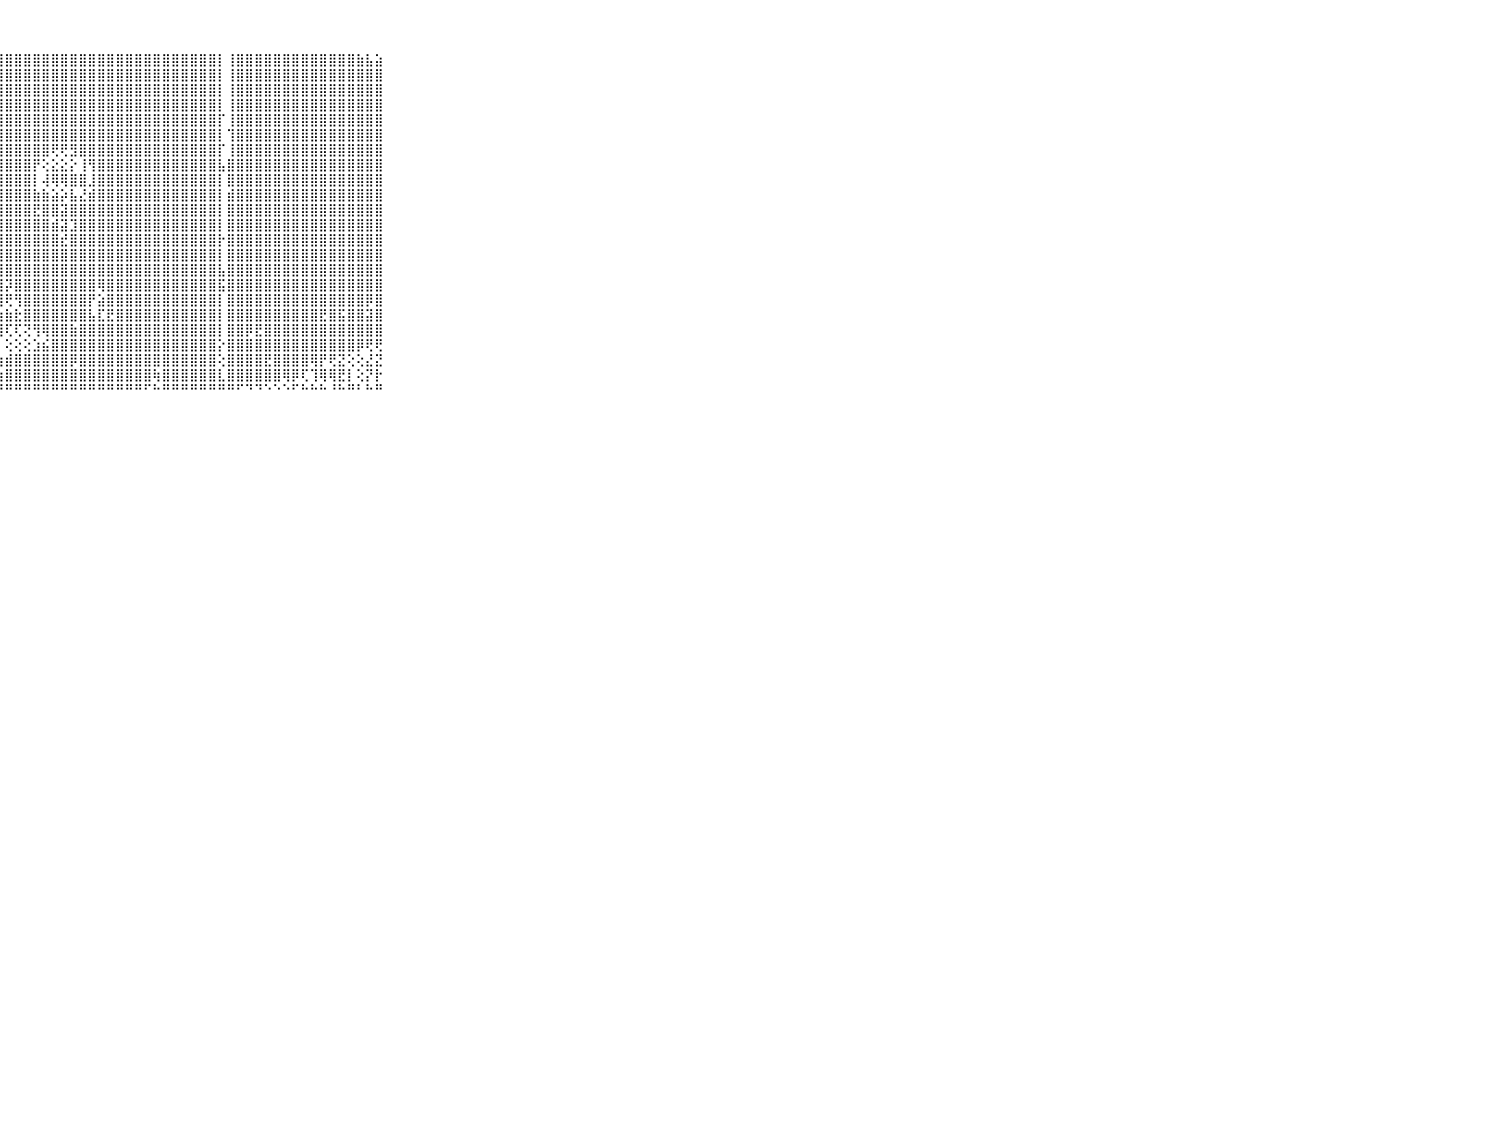

⠀⠀⠀⠀⠀⠀⠀⠀⠀⠀⠀⣿⣿⣿⣿⣿⣿⣿⣿⣿⣿⣿⣿⣿⣿⣿⣿⣿⣿⣿⣿⣿⣿⣿⣿⣿⣿⣿⣿⣿⣿⣿⣿⣿⣿⣿⣿⣿⣿⣿⣿⡇⢸⣿⣿⣿⣿⣿⣿⣿⣿⣿⣿⣿⣿⣿⣷⣧⣵⠀⠀⠀⠀⠀⠀⠀⠀⠀⠀⠀⠀
⠀⠀⠀⠀⠀⠀⠀⠀⠀⠀⠀⣿⣿⣿⣿⣿⣿⣿⣿⣿⣿⣿⣿⣿⣿⣿⣿⣿⣿⣿⣿⣿⣿⣿⣿⣿⣿⣿⣿⣿⣿⣿⣿⣿⣿⣿⣿⣿⣿⣿⣿⡇⢸⣿⣿⣿⣿⣿⣿⣿⣿⣿⣿⣿⣿⣿⣿⣿⣿⠀⠀⠀⠀⠀⠀⠀⠀⠀⠀⠀⠀
⠀⠀⠀⠀⠀⠀⠀⠀⠀⠀⠀⣿⣿⣿⣿⣿⣿⣿⣿⣿⣿⣿⣿⣿⣿⣿⣿⣿⣿⣿⣿⣿⣿⣿⣿⣿⣿⣿⣿⣿⣿⣿⣿⣿⣿⣿⣿⣿⣿⣿⣿⡇⢸⣿⣿⣿⣿⣿⣿⣿⣿⣿⣿⣿⣿⣿⣿⣿⣿⠀⠀⠀⠀⠀⠀⠀⠀⠀⠀⠀⠀
⠀⠀⠀⠀⠀⠀⠀⠀⠀⠀⠀⣿⣿⣿⣿⣿⣿⣿⣿⣿⣿⣿⣿⣿⣿⣿⣿⣿⣿⣿⣿⣿⣿⣿⣿⣿⣿⣿⣿⣿⣿⣿⣿⣿⣿⣿⣿⣿⣿⣿⣿⡇⢸⣿⣿⣿⣿⣿⣿⣿⣿⣿⣿⣿⣿⣿⣿⣿⣿⠀⠀⠀⠀⠀⠀⠀⠀⠀⠀⠀⠀
⠀⠀⠀⠀⠀⠀⠀⠀⠀⠀⠀⣿⣿⣿⣿⣿⣿⣿⣿⣿⣿⣿⣿⣿⣿⣿⣿⣿⣿⣿⣿⣿⣿⣿⣿⣿⣿⣿⣿⣿⣿⣿⣿⣿⣿⣿⣿⣿⣿⣿⣿⡏⢸⣿⣿⣿⣿⣿⣿⣿⣿⣿⣿⣿⣿⣿⣿⣿⣿⠀⠀⠀⠀⠀⠀⠀⠀⠀⠀⠀⠀
⠀⠀⠀⠀⠀⠀⠀⠀⠀⠀⠀⣿⣿⣿⣿⣿⣿⣿⣿⣿⣿⣿⣿⣿⣿⣿⣿⣿⣿⣿⣿⣿⣿⣿⣿⣿⣿⣿⣿⣿⣿⣿⣿⣿⣿⣿⣿⣿⣿⣿⣿⡇⢹⣿⣿⣿⣿⣿⣿⣿⣿⣿⣿⣿⣿⣿⣿⣿⣿⠀⠀⠀⠀⠀⠀⠀⠀⠀⠀⠀⠀
⠀⠀⠀⠀⠀⠀⠀⠀⠀⠀⠀⣿⣿⣿⣿⣿⣿⣿⣿⣿⣿⣿⣿⣿⣿⣿⣿⣿⣿⣿⣿⣿⣿⢟⢟⣻⣿⣿⣿⣿⣿⣿⣿⣿⣿⣿⣿⣿⣿⣿⣿⡏⢸⣿⣿⣿⣿⣿⣿⣿⣿⣿⣿⣿⣿⣿⣿⣿⣿⠀⠀⠀⠀⠀⠀⠀⠀⠀⠀⠀⠀
⠀⠀⠀⠀⠀⠀⠀⠀⠀⠀⠀⣿⣿⣿⣿⣿⣿⣿⣿⣿⣿⣿⣿⣿⣿⣿⣿⣿⣿⣿⣿⡟⢕⣕⣕⡕⢸⢻⣿⣿⣿⣿⣿⣿⣿⣿⣿⣿⣿⣿⣿⣧⣿⣿⣿⣿⣿⣿⣿⣿⣿⣿⣿⣿⣿⣿⣿⣿⣿⠀⠀⠀⠀⠀⠀⠀⠀⠀⠀⠀⠀
⠀⠀⠀⠀⠀⠀⠀⠀⠀⠀⠀⣿⣿⣿⣿⣿⣿⣿⣿⣿⣿⣿⣿⣿⣿⣿⣿⣿⣿⣿⣿⡇⢼⢿⢿⣿⣿⣸⣿⣿⣿⣿⣿⣿⣿⣿⣿⣿⣿⣿⣿⡇⣿⣿⣿⣿⣿⣿⣿⣿⣿⣿⣿⣿⣿⣿⣿⣿⣿⠀⠀⠀⠀⠀⠀⠀⠀⠀⠀⠀⠀
⠀⠀⠀⠀⠀⠀⠀⠀⠀⠀⠀⣿⣿⣿⣿⣿⣿⣿⣿⣿⣿⣿⣿⣿⣿⣿⣿⣿⣿⣿⣿⣷⣷⣵⡵⣧⣜⣾⣿⣿⣿⣿⣿⣿⣿⣿⣿⣿⣿⣿⣿⡇⣾⣿⣿⣿⣿⣿⣿⣿⣿⣿⣿⣿⣿⣿⣿⣿⣿⠀⠀⠀⠀⠀⠀⠀⠀⠀⠀⠀⠀
⠀⠀⠀⠀⠀⠀⠀⠀⠀⠀⠀⣿⣿⣿⣿⣿⣿⣿⣿⣿⣿⣿⣿⣿⣿⣿⣿⣿⣿⣿⣿⣟⣿⣿⣽⣿⣿⣿⣿⣿⣿⣿⣿⣿⣿⣿⣿⣿⣿⣿⣿⡇⣿⣿⣿⣿⣿⣿⣿⣿⣿⣿⣿⣿⣿⣿⣿⣿⣿⠀⠀⠀⠀⠀⠀⠀⠀⠀⠀⠀⠀
⠀⠀⠀⠀⠀⠀⠀⠀⠀⠀⠀⣿⣿⣿⣿⣿⣿⣿⣿⣿⣿⣿⣿⣿⣿⣿⣿⣿⣿⣿⣿⣿⣿⣾⣽⣹⣿⣿⣿⣿⣿⣿⣿⣿⣿⣿⣿⣿⣿⣿⣿⡇⣿⣿⣿⣿⣿⣿⣿⣿⣿⣿⣿⣿⣿⣿⣿⣿⣿⠀⠀⠀⠀⠀⠀⠀⠀⠀⠀⠀⠀
⠀⠀⠀⠀⠀⠀⠀⠀⠀⠀⠀⣿⣿⣿⣿⣿⣿⣿⣿⣿⣿⣿⣿⣿⣿⣿⣿⣿⣿⣿⣿⣿⣿⣿⣞⣿⣿⣿⣿⣿⣿⣿⣿⣿⣿⣿⣿⣿⣿⣿⣿⡗⣿⣿⣿⣿⣿⣿⣿⣿⣿⣿⣿⣿⣿⣿⣿⣿⣿⠀⠀⠀⠀⠀⠀⠀⠀⠀⠀⠀⠀
⠀⠀⠀⠀⠀⠀⠀⠀⠀⠀⠀⣿⣿⣿⣿⣿⣿⣿⣿⣿⣿⣿⣿⣿⣿⣿⣿⣿⣿⣿⣿⣿⣿⣿⣿⣿⣿⣿⣿⣿⣿⣿⣿⣿⣿⣿⣿⣿⣿⣿⣿⡇⣿⣿⣿⣿⣿⣿⣿⣿⣿⣿⣿⣿⣿⣿⣿⣿⣿⠀⠀⠀⠀⠀⠀⠀⠀⠀⠀⠀⠀
⠀⠀⠀⠀⠀⠀⠀⠀⠀⠀⠀⣿⣿⣿⣿⣿⣿⣿⣿⣿⣿⣿⣿⣿⣿⣿⣿⣿⣿⣿⣿⣿⣿⣿⣿⣿⣿⣿⣿⣿⣿⣿⣿⣿⣿⣿⣿⣿⣿⣿⣿⣧⣿⣿⣿⣿⣿⣿⣿⣿⣿⣿⣿⣿⣿⣿⣿⣿⣿⠀⠀⠀⠀⠀⠀⠀⠀⠀⠀⠀⠀
⠀⠀⠀⠀⠀⠀⠀⠀⠀⠀⠀⣿⣿⣿⣿⣿⣿⣿⣿⣿⣿⣿⣿⣿⣿⣿⣿⣿⡽⣿⣿⣿⣿⣿⣿⣿⣿⣿⢿⣿⣿⣿⣿⣿⣿⣿⣿⣿⣿⣿⣿⣯⣿⣿⣿⣿⣿⣿⣿⣿⣿⣿⣿⣿⣿⣿⣿⣿⣿⠀⠀⠀⠀⠀⠀⠀⠀⠀⠀⠀⠀
⠀⠀⠀⠀⠀⠀⠀⠀⠀⠀⠀⣿⣿⣿⣿⣿⣿⣿⣿⣿⣿⣿⣿⣿⣿⣿⣿⢿⢟⢻⣿⣿⣿⣿⣿⣿⣿⡟⣵⣿⣿⣿⣿⣿⣿⣿⣿⣿⣿⣿⣿⡇⣿⣿⣿⣿⣿⣿⣿⣿⣿⣿⣿⣿⣿⣿⣿⡿⣿⠀⠀⠀⠀⠀⠀⠀⠀⠀⠀⠀⠀
⠀⠀⠀⠀⠀⠀⠀⠀⠀⠀⠀⣿⣿⣿⣿⣿⣿⣿⣿⣿⣿⣿⣿⣿⣿⣧⣝⣳⣷⣗⣿⣿⣿⣿⣿⣿⣿⣧⣏⣟⣿⣿⣿⣿⣿⣿⣿⣿⣿⣿⣿⡇⣿⣿⣿⣿⣿⣿⣿⣿⣿⣿⣟⣿⣯⣿⣿⣽⣿⠀⠀⠀⠀⠀⠀⠀⠀⠀⠀⠀⠀
⠀⠀⠀⠀⠀⠀⠀⠀⠀⠀⠀⣿⣿⣿⣿⣿⣿⣿⣿⣿⣿⣿⣿⣿⣿⣯⣻⣿⢏⢏⢝⢻⢿⣿⣿⣷⣿⣿⣿⣿⣿⣿⣿⣿⣿⣿⣿⣿⣿⣿⣿⡇⣿⣿⡿⣟⣿⣿⣿⣿⣿⣿⣿⣿⣿⣿⣿⣿⣿⠀⠀⠀⠀⠀⠀⠀⠀⠀⠀⠀⠀
⠀⠀⠀⠀⠀⠀⠀⠀⠀⠀⠀⣿⣿⣿⣿⣿⣿⣿⣿⣿⣿⣿⣿⣿⣿⣿⣿⡇⢕⢕⢕⣱⣮⣿⣿⣿⣿⣿⣿⣿⣿⣿⣿⣿⣿⣿⣿⣿⣿⣿⣿⡕⣿⣿⣿⣿⣿⣿⣿⣿⣿⣿⣿⣿⣿⣿⡿⢟⢟⠀⠀⠀⠀⠀⠀⠀⠀⠀⠀⠀⠀
⠀⠀⠀⠀⠀⠀⠀⠀⠀⠀⠀⣿⣿⣿⣿⣿⣿⣿⣿⣿⣿⣿⣿⣿⣿⣿⣿⣷⣾⣿⣿⣿⣿⣿⣿⡿⣿⣿⣿⣿⣿⣿⣿⣿⣿⣿⣿⣿⣿⣿⣿⢕⣿⣿⣿⣿⣟⣿⣿⣿⣿⢿⡟⢟⣝⢕⢕⣜⣝⠀⠀⠀⠀⠀⠀⠀⠀⠀⠀⠀⠀
⠀⠀⠀⠀⠀⠀⠀⠀⠀⠀⠀⣿⣿⣿⣿⣿⣿⣿⣿⣿⣿⣿⣿⣿⣿⣿⣿⣷⣿⣿⣿⣿⣿⣿⣿⣿⣿⣿⣿⣿⣿⣿⣿⣿⢷⣿⣿⣿⣿⣿⣿⣇⣿⣿⣿⣿⣿⣿⢿⡿⢏⢹⢿⢿⣟⡇⢕⡝⡗⠀⠀⠀⠀⠀⠀⠀⠀⠀⠀⠀⠀
⠀⠀⠀⠀⠀⠀⠀⠀⠀⠀⠀⠛⠛⠛⠛⠛⠛⠛⠛⠛⠛⠛⠛⠛⠛⠛⠛⠛⠛⠛⠛⠛⠛⠛⠛⠛⠛⠛⠛⠛⠛⠛⠛⠋⠓⠛⠛⠛⠛⠛⠛⠛⠛⠋⠙⠙⠑⠑⠑⠋⠓⠓⠓⠘⠓⠛⠃⠓⠛⠀⠀⠀⠀⠀⠀⠀⠀⠀⠀⠀⠀